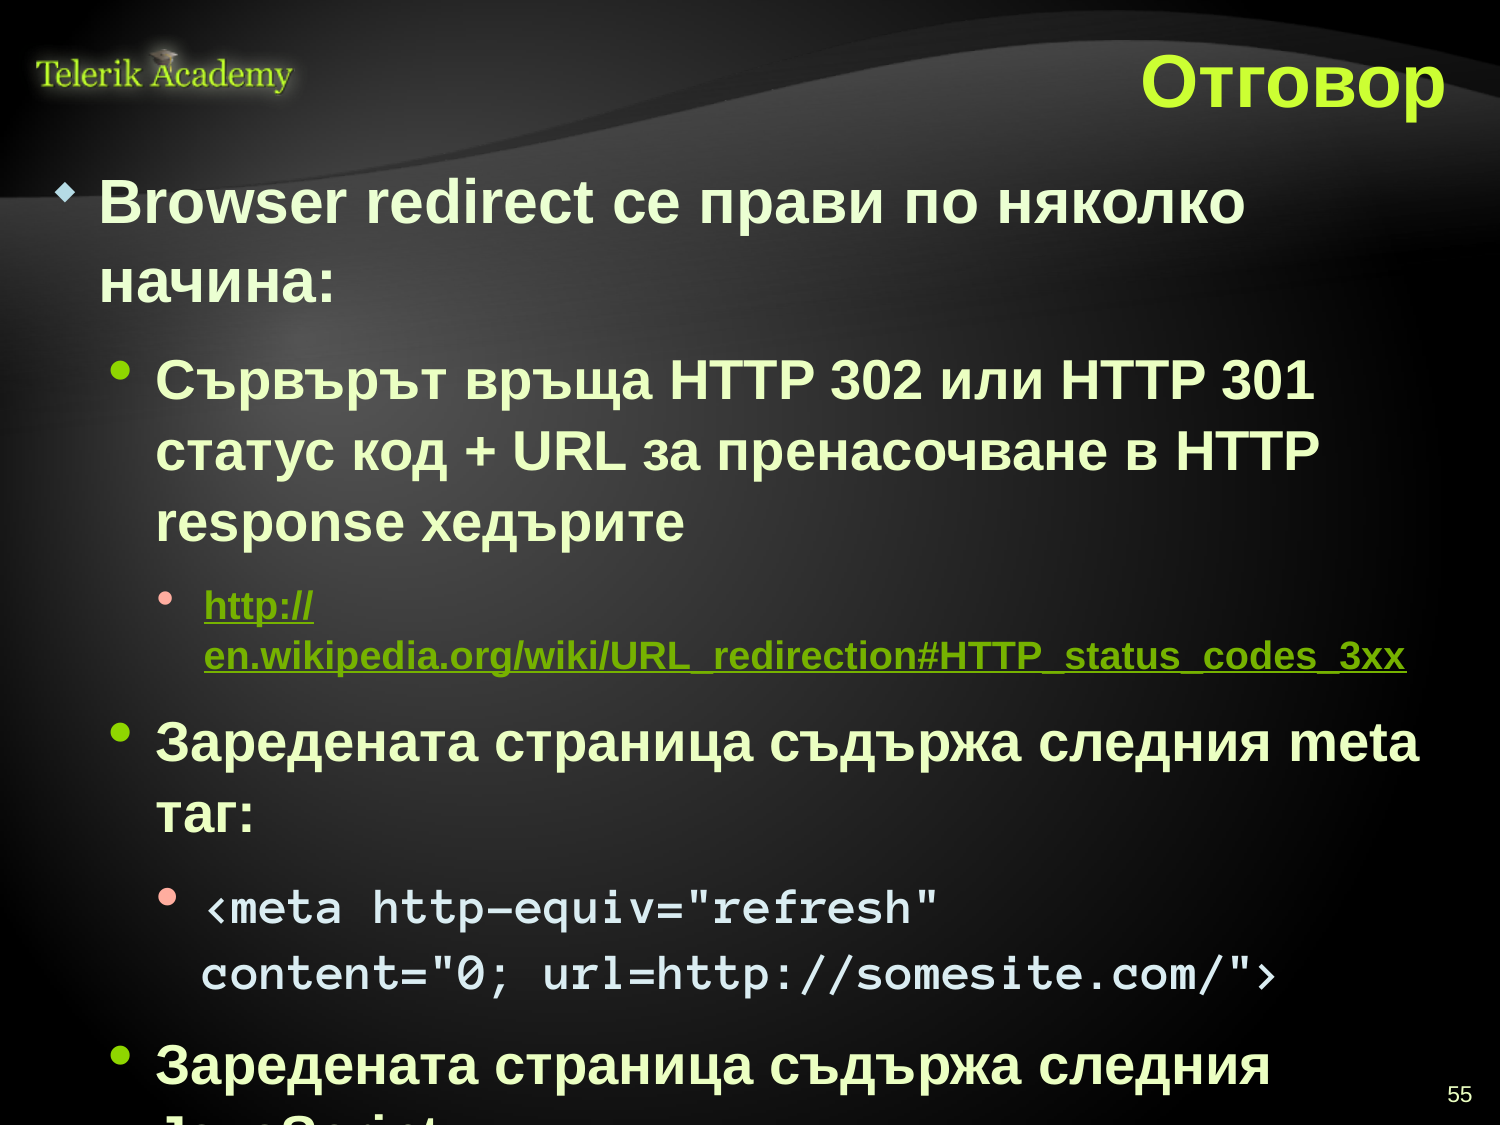

# Отговор
Browser redirect се прави по няколко начина:
Сървърът връща HTTP 302 или HTTP 301 статус код + URL за пренасочване в HTTP response хедърите
http://en.wikipedia.org/wiki/URL_redirection#HTTP_status_codes_3xx
Заредената страница съдържа следния meta таг:
<meta http-equiv="refresh"
content="0; url=http://somesite.com/">
Заредената страница съдържа следния JavaScript:
<script type="text/javascript">
  window.location.href = "http://site.com"
</script>
55